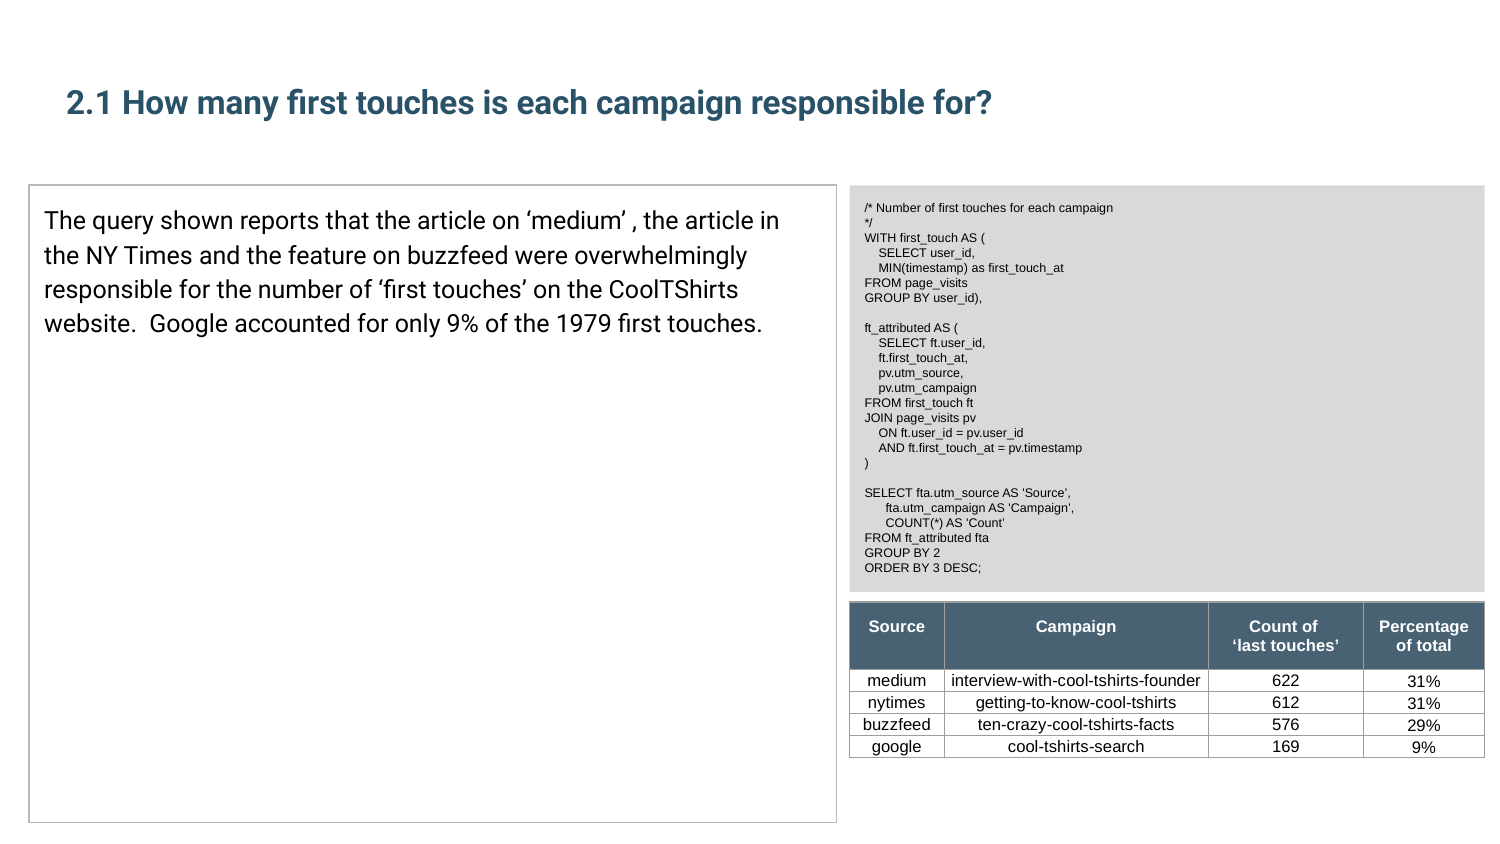

2.1 How many first touches is each campaign responsible for?
/* Number of first touches for each campaign
*/
WITH first_touch AS (
    SELECT user_id,
    MIN(timestamp) as first_touch_at
FROM page_visits
GROUP BY user_id),

ft_attributed AS (
    SELECT ft.user_id,
    ft.first_touch_at,
    pv.utm_source,
    pv.utm_campaign
FROM first_touch ft
JOIN page_visits pv
    ON ft.user_id = pv.user_id
    AND ft.first_touch_at = pv.timestamp
)

SELECT fta.utm_source AS 'Source’,
      fta.utm_campaign AS 'Campaign’,
      COUNT(*) AS 'Count’
FROM ft_attributed fta
GROUP BY 2
ORDER BY 3 DESC;

The query shown reports that the article on ‘medium’ , the article in the NY Times and the feature on buzzfeed were overwhelmingly responsible for the number of ‘first touches’ on the CoolTShirts website.  Google accounted for only 9% of the 1979 first touches.
| Source | Campaign | Count of ‘last touches’ | Percentage of total |
| --- | --- | --- | --- |
| medium | interview-with-cool-tshirts-founder | 622 | 31% |
| nytimes | getting-to-know-cool-tshirts | 612 | 31% |
| buzzfeed | ten-crazy-cool-tshirts-facts | 576 | 29% |
| google | cool-tshirts-search | 169 | 9% |